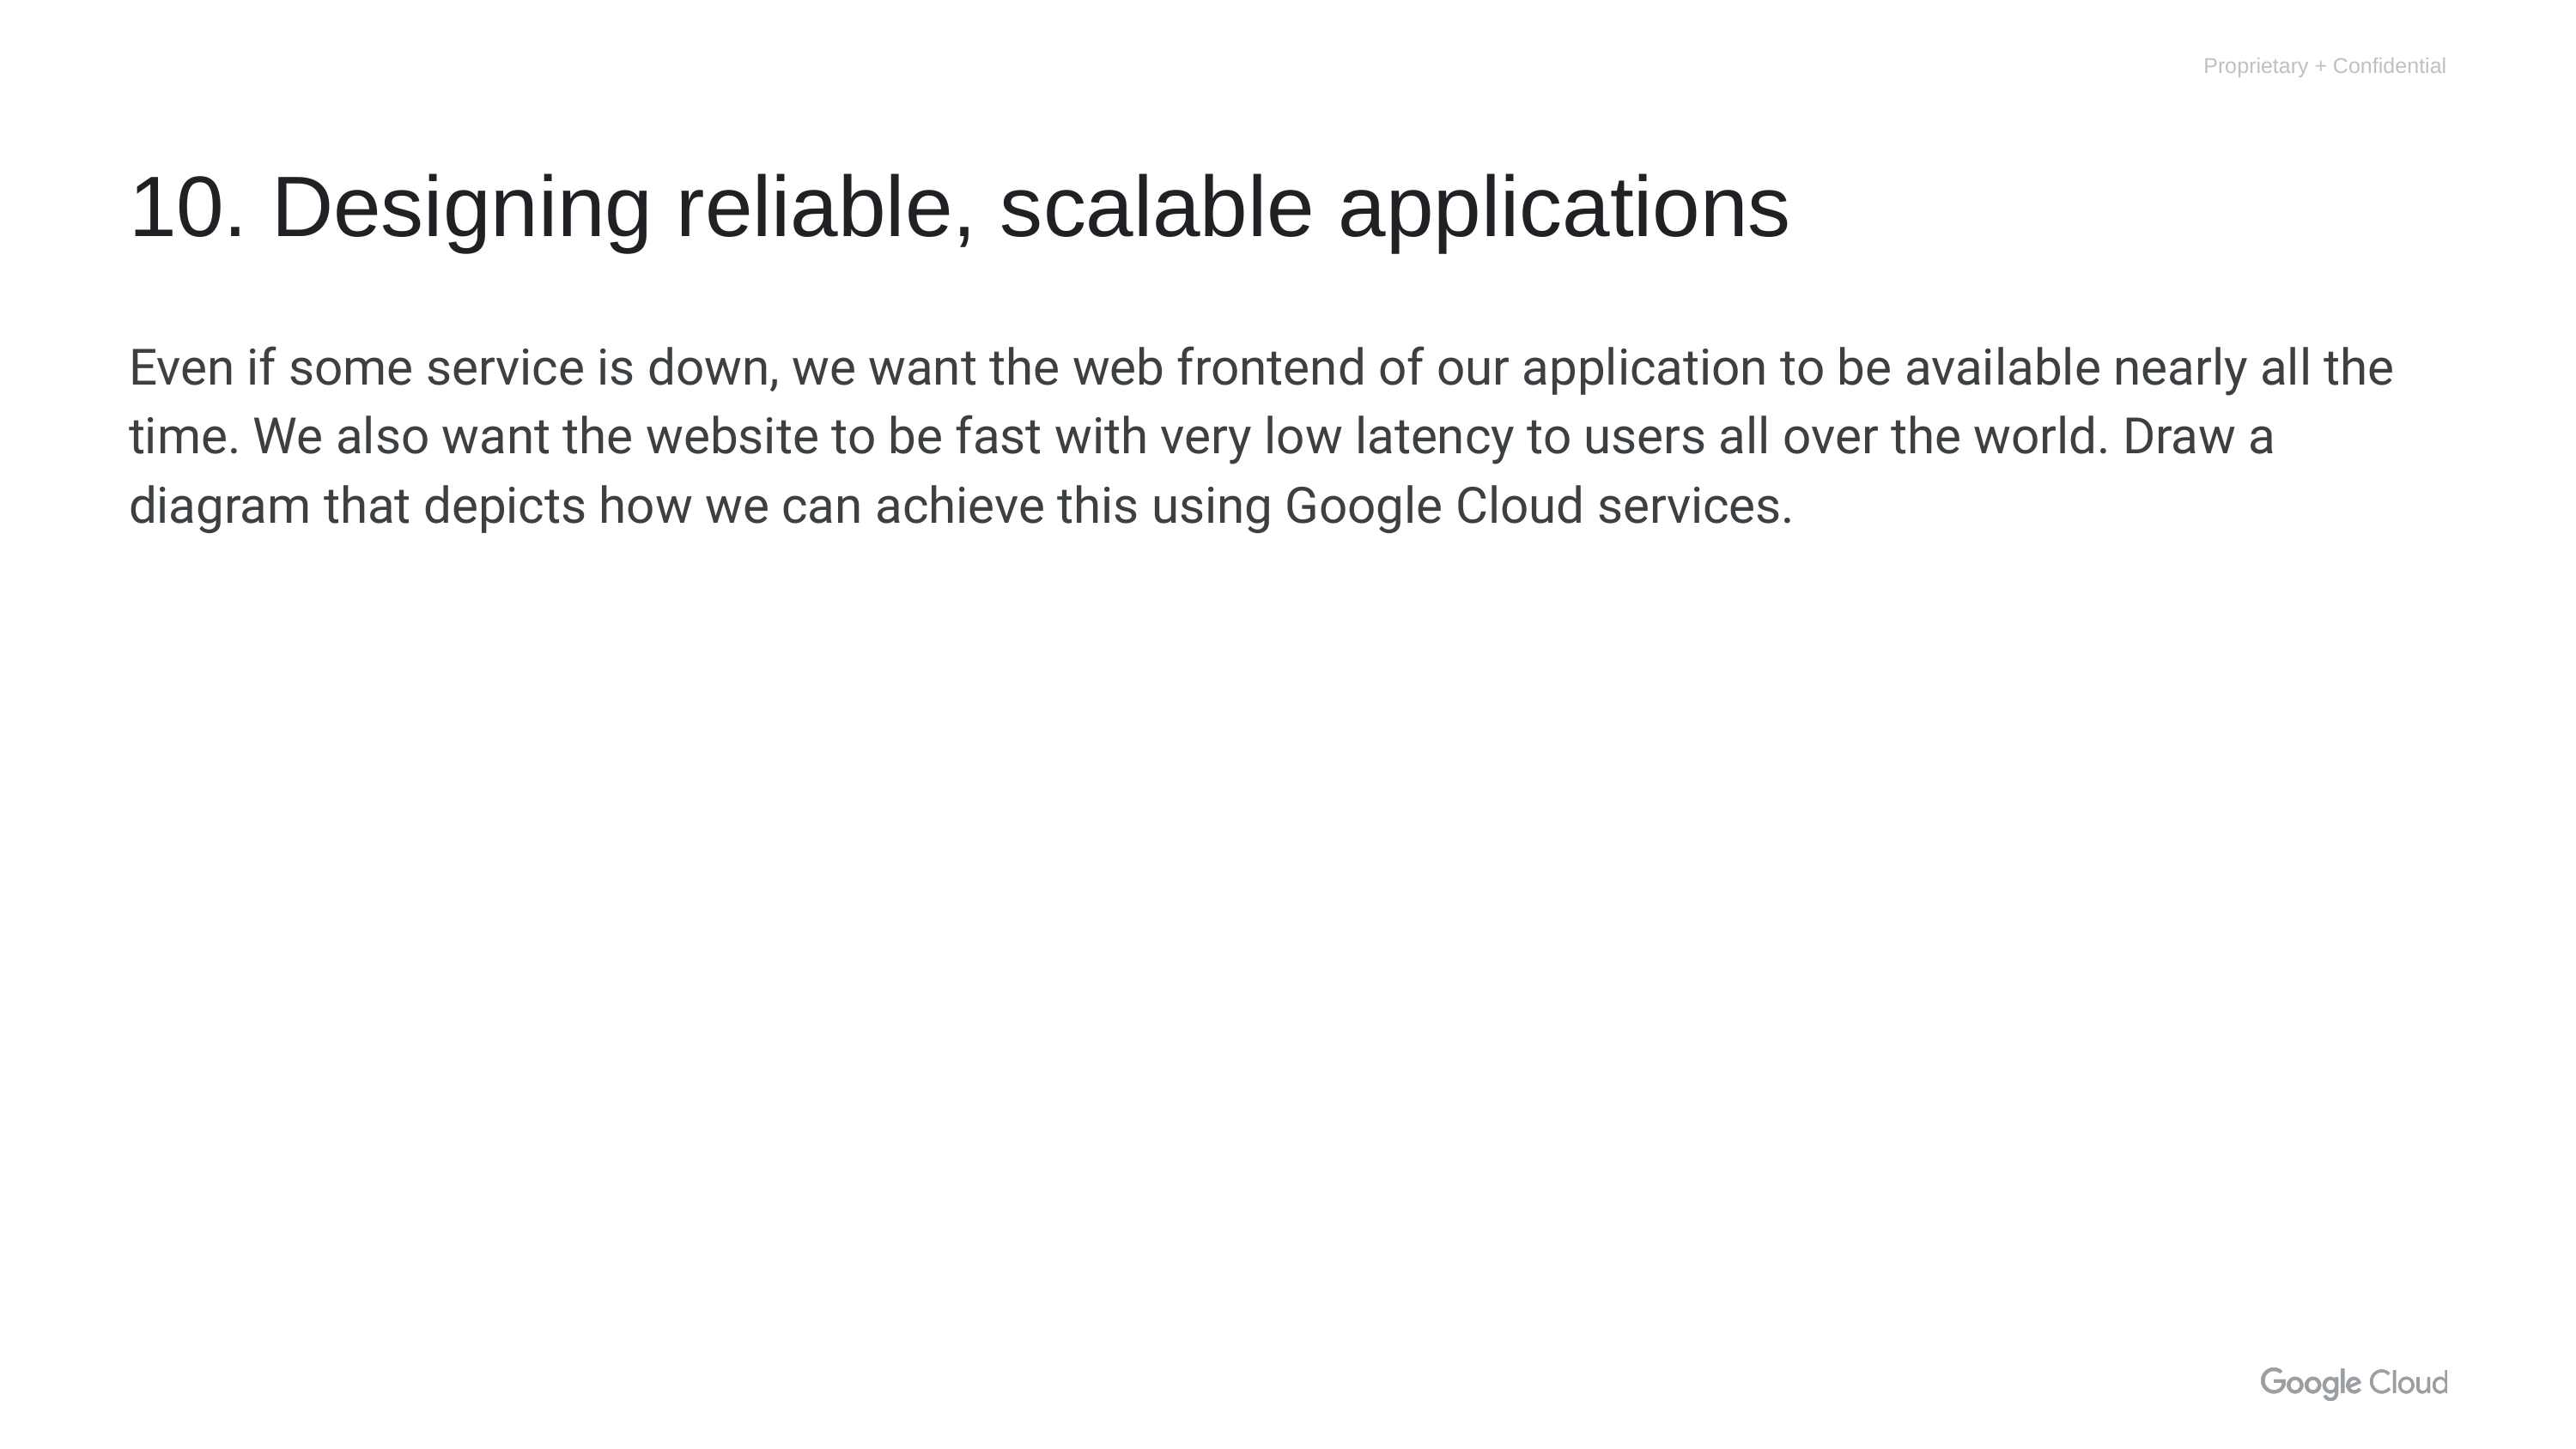

# 10. Designing reliable, scalable applications

Even if some service is down, we want the web frontend of our application to be available nearly all the time. We also want the website to be fast with very low latency to users all over the world. Draw a diagram that depicts how we can achieve this using Google Cloud services.